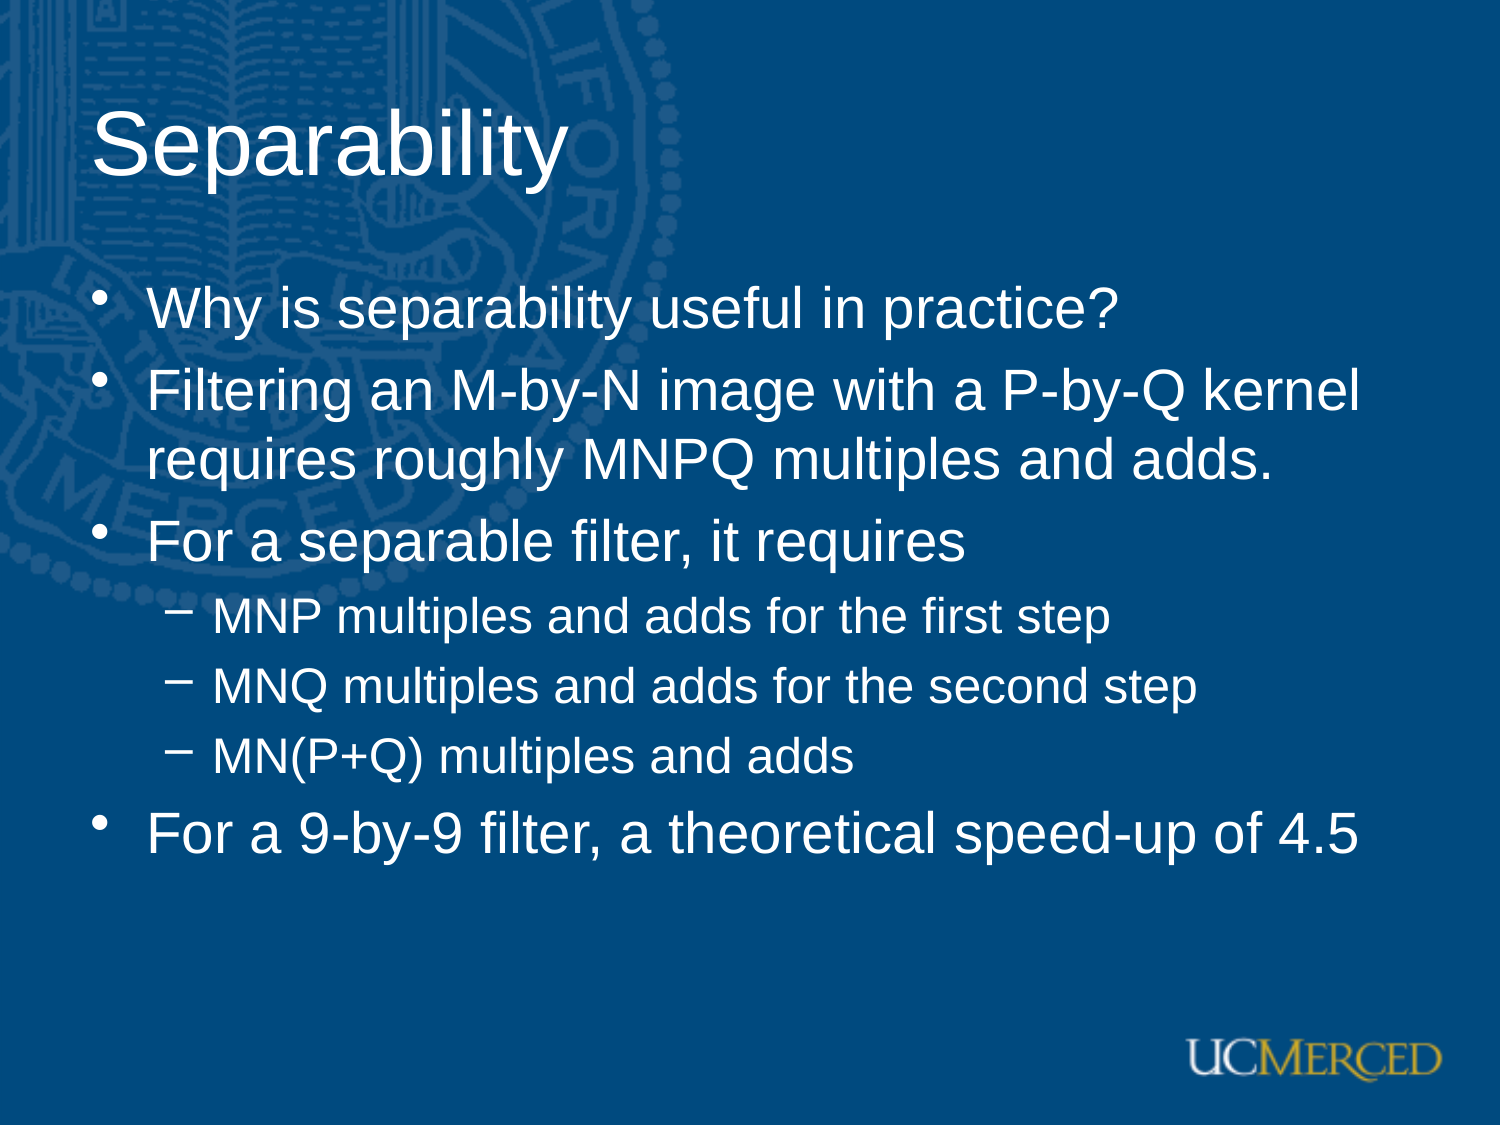

# Separability
Why is separability useful in practice?
Filtering an M-by-N image with a P-by-Q kernel requires roughly MNPQ multiples and adds.
For a separable filter, it requires
MNP multiples and adds for the first step
MNQ multiples and adds for the second step
MN(P+Q) multiples and adds
For a 9-by-9 filter, a theoretical speed-up of 4.5